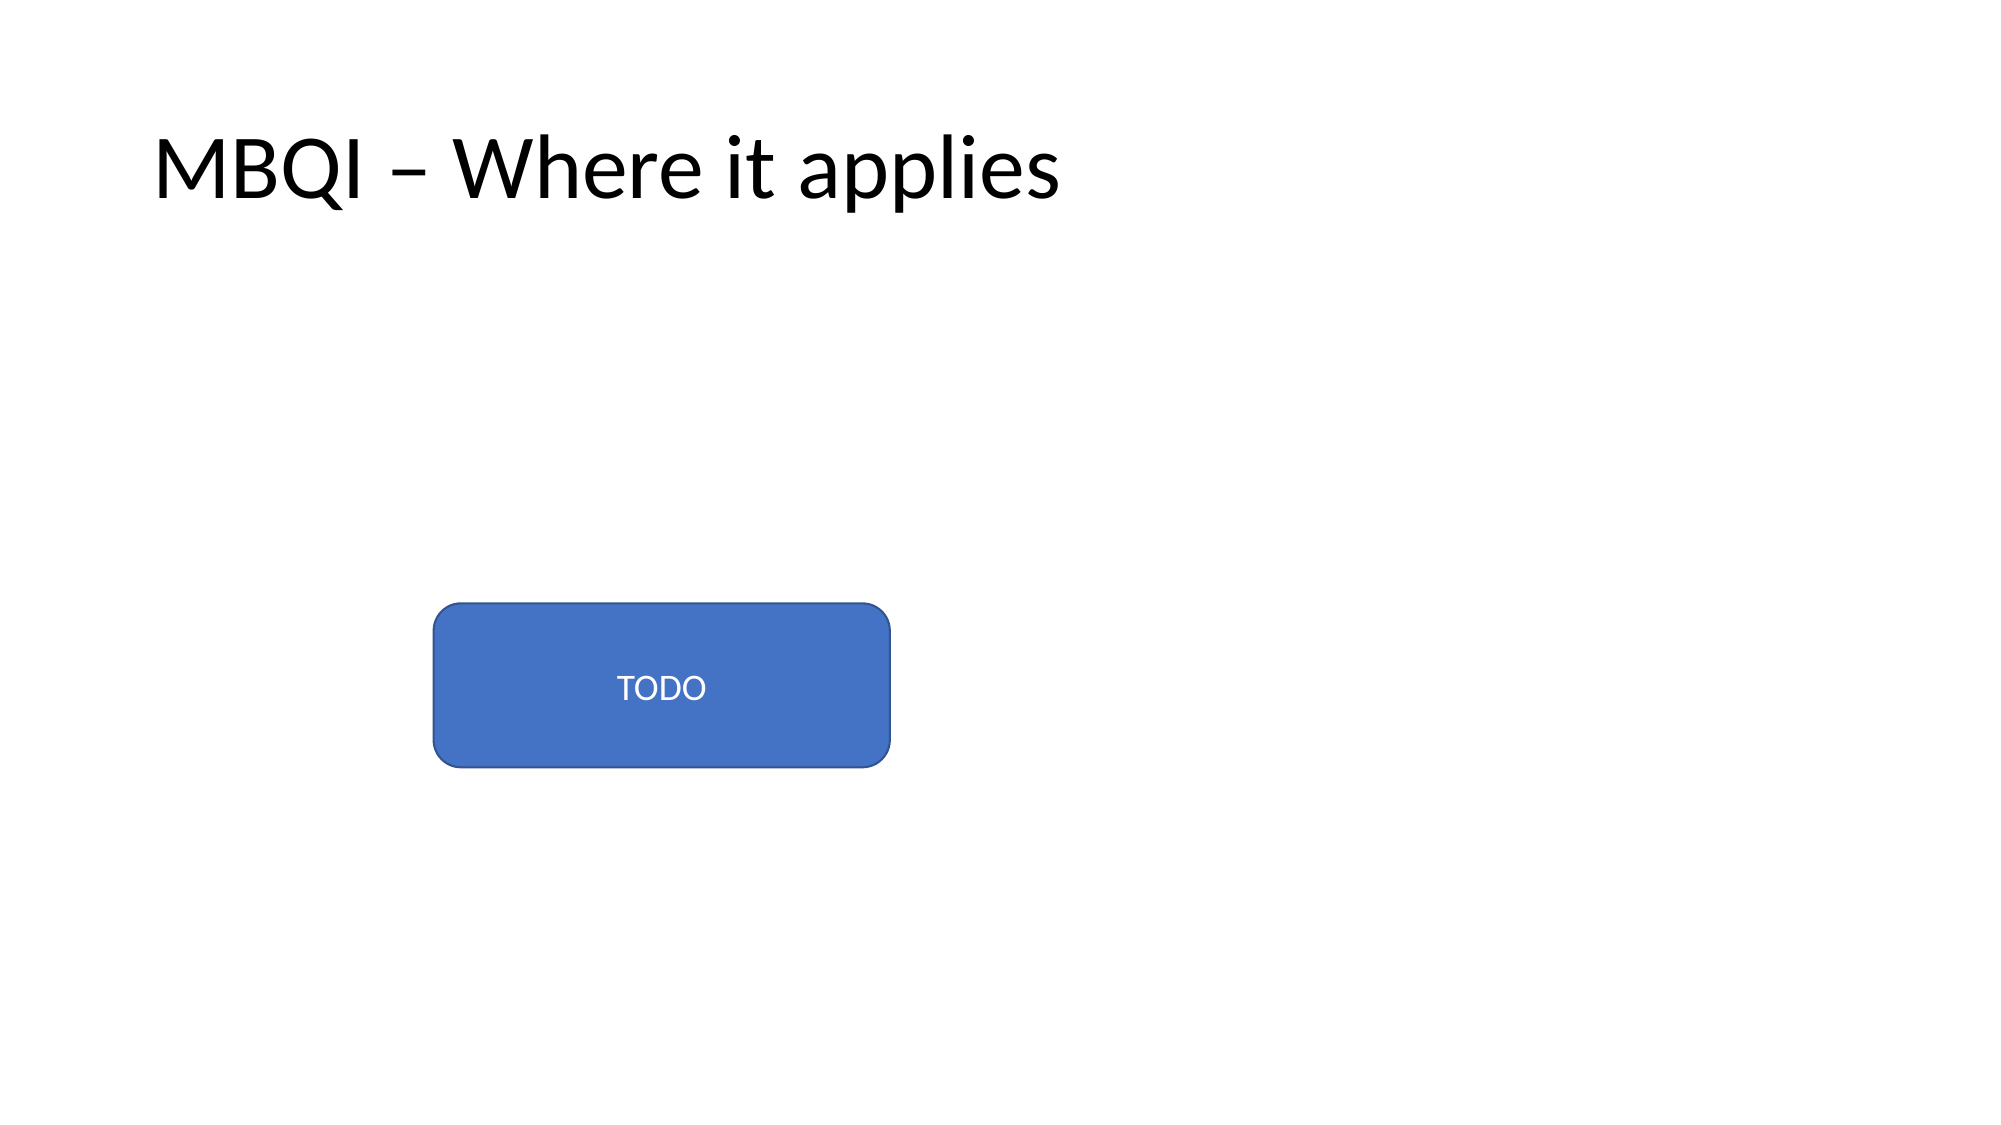

# MBQI – Where it applies

TODO